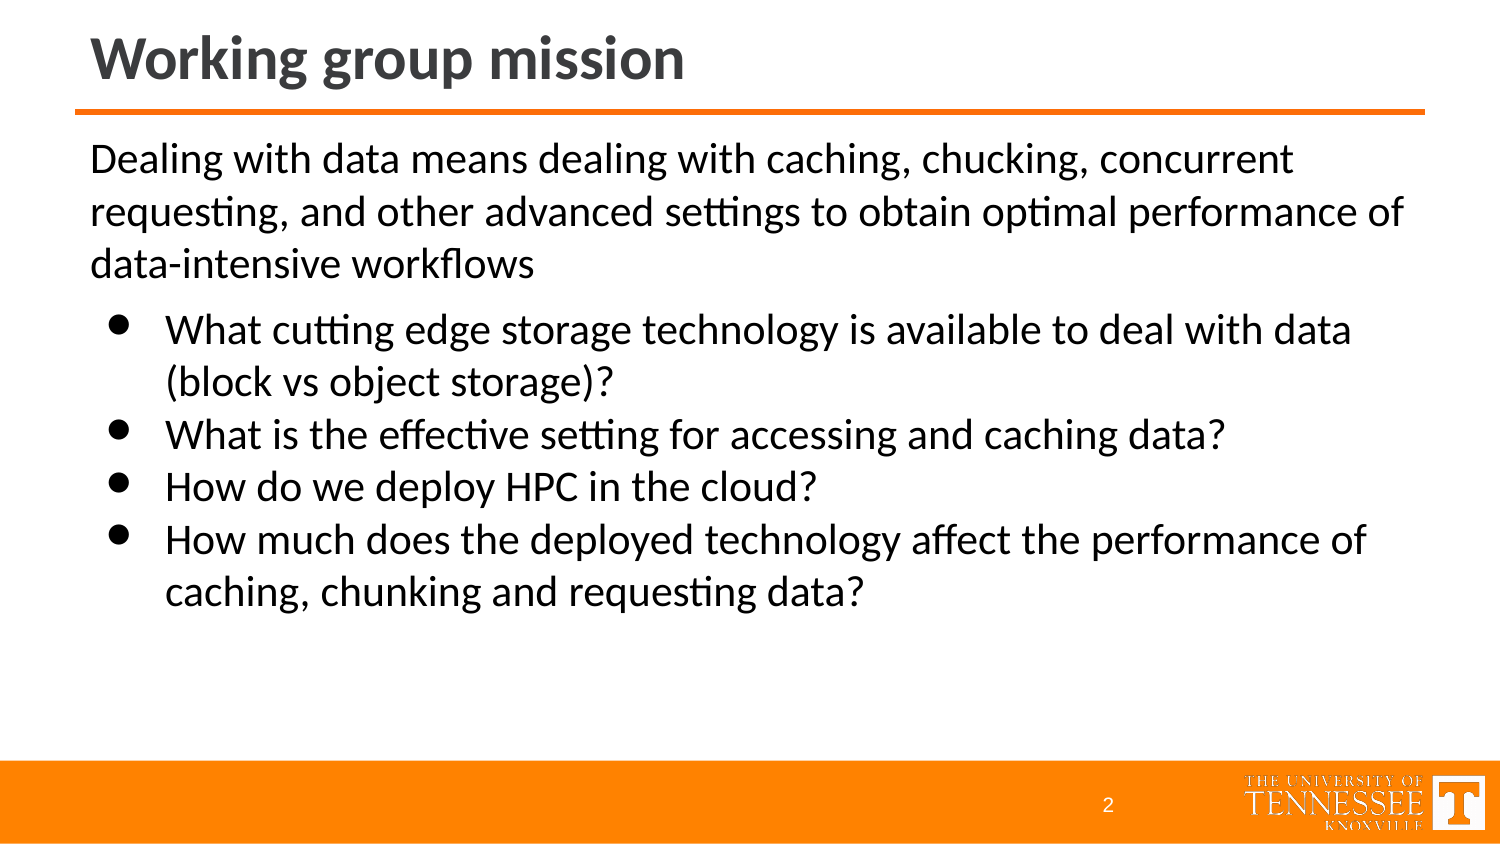

# Working group mission
Dealing with data means dealing with caching, chucking, concurrent requesting, and other advanced settings to obtain optimal performance of data-intensive workflows
What cutting edge storage technology is available to deal with data (block vs object storage)?
What is the effective setting for accessing and caching data?
How do we deploy HPC in the cloud?
How much does the deployed technology affect the performance of caching, chunking and requesting data?
2